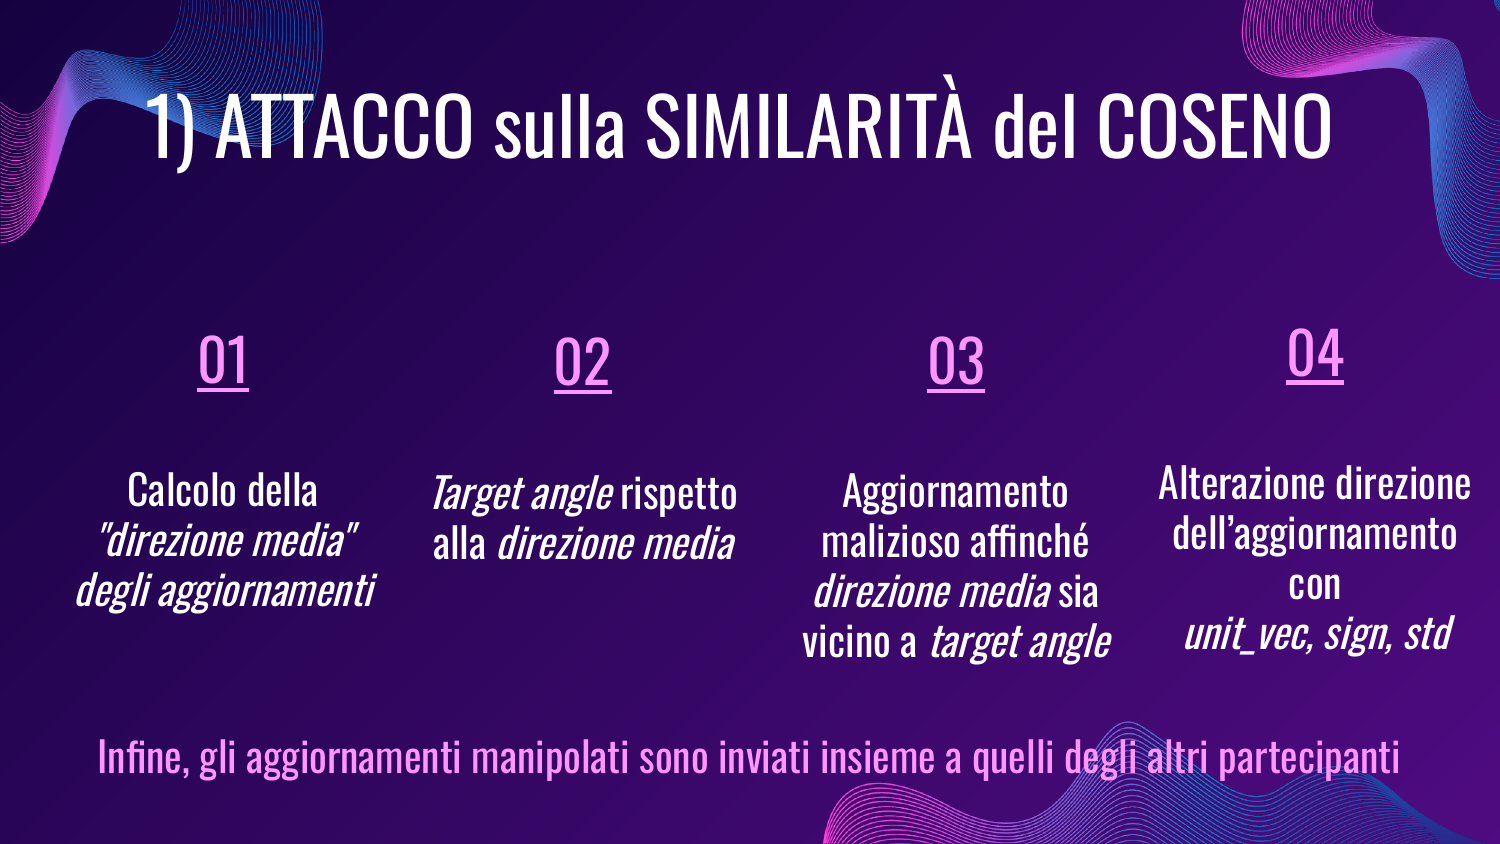

1) ATTACCO sulla SIMILARITÀ del COSENO
01

Calcolo della "direzione media" degli aggiornamenti
04

Alterazione direzione dell’aggiornamento con
unit_vec, sign, std
03

Aggiornamento malizioso affinché direzione media sia vicino a target angle

02

Target angle rispetto alla direzione media

Infine, gli aggiornamenti manipolati sono inviati insieme a quelli degli altri partecipanti